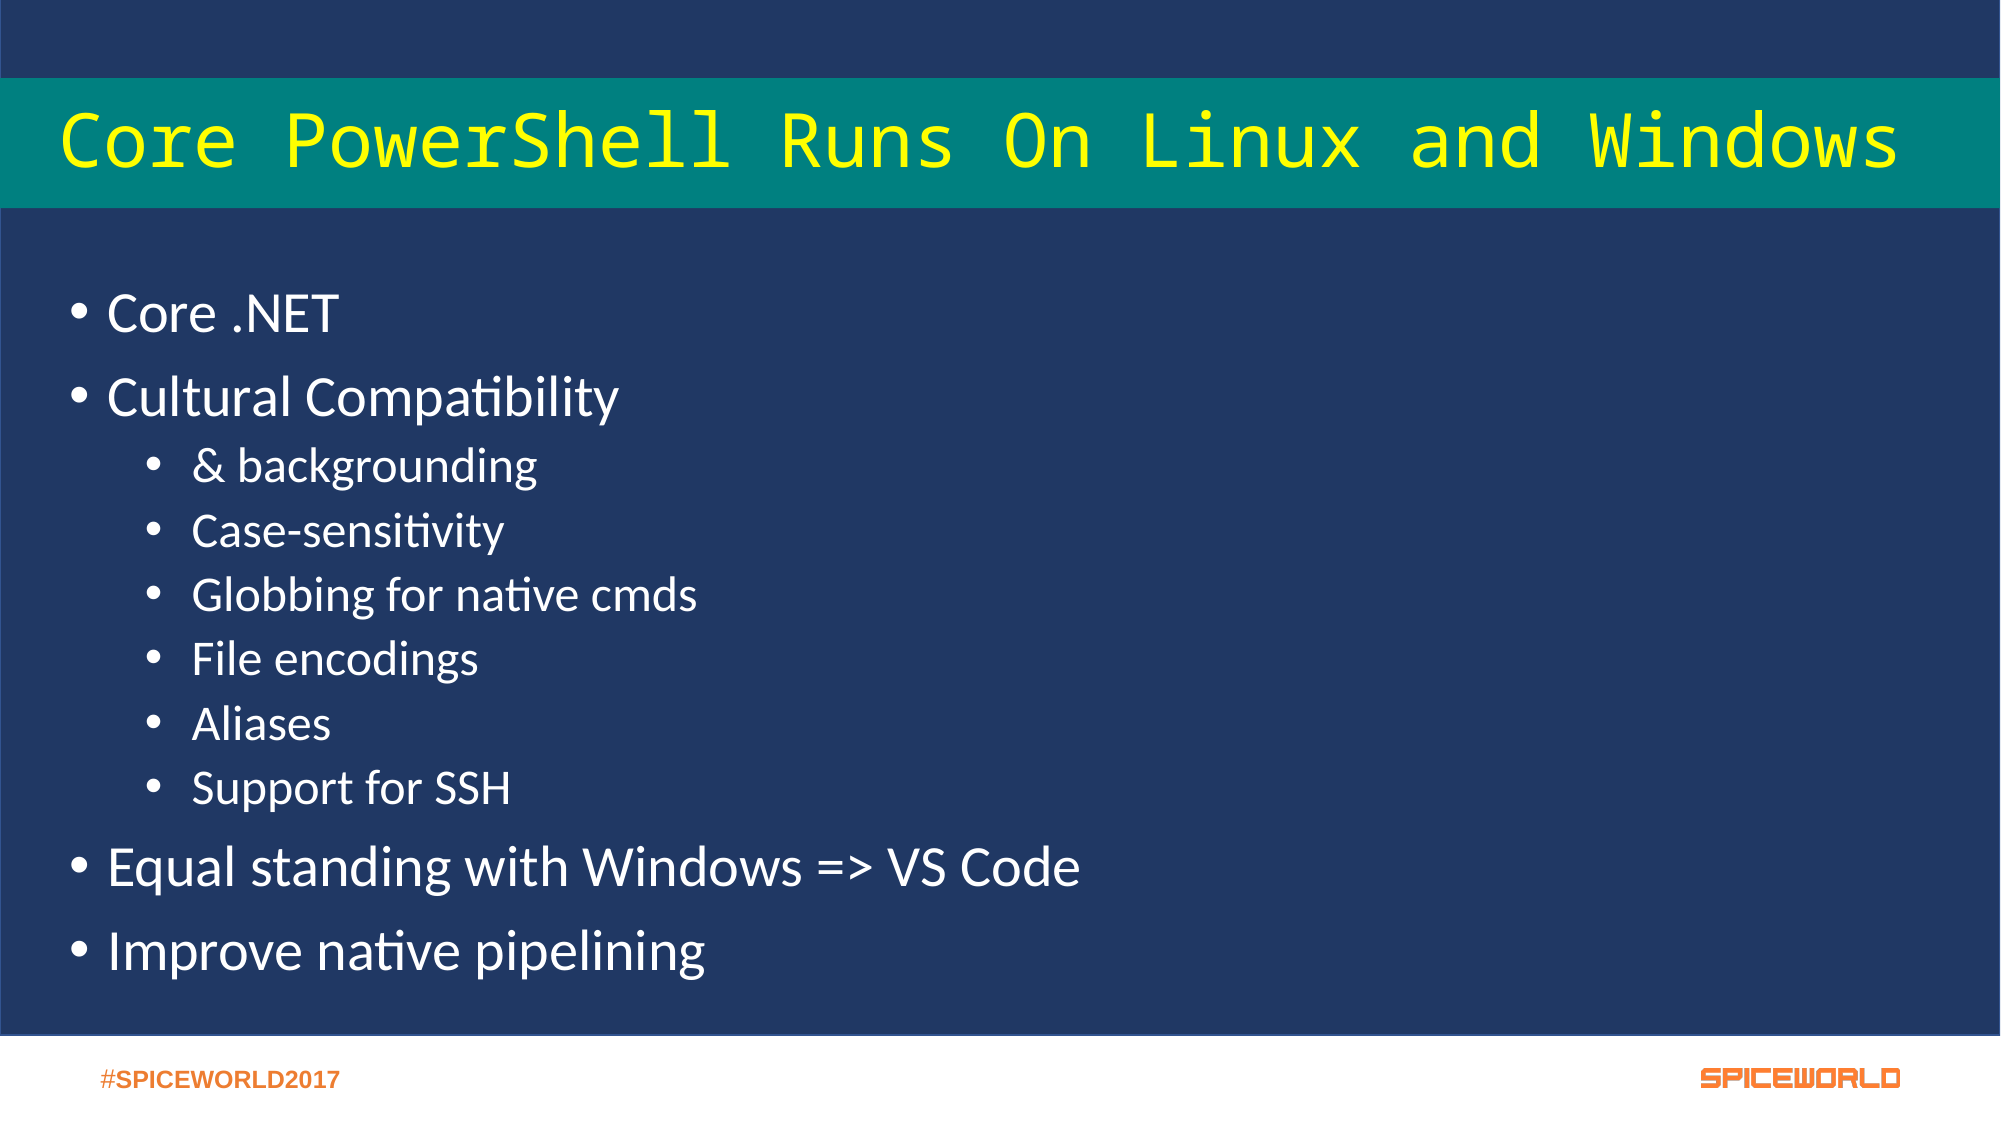

# Core PowerShell Runs On Linux and Windows
Core .NET
Cultural Compatibility
& backgrounding
Case-sensitivity
Globbing for native cmds
File encodings
Aliases
Support for SSH
Equal standing with Windows => VS Code
Improve native pipelining